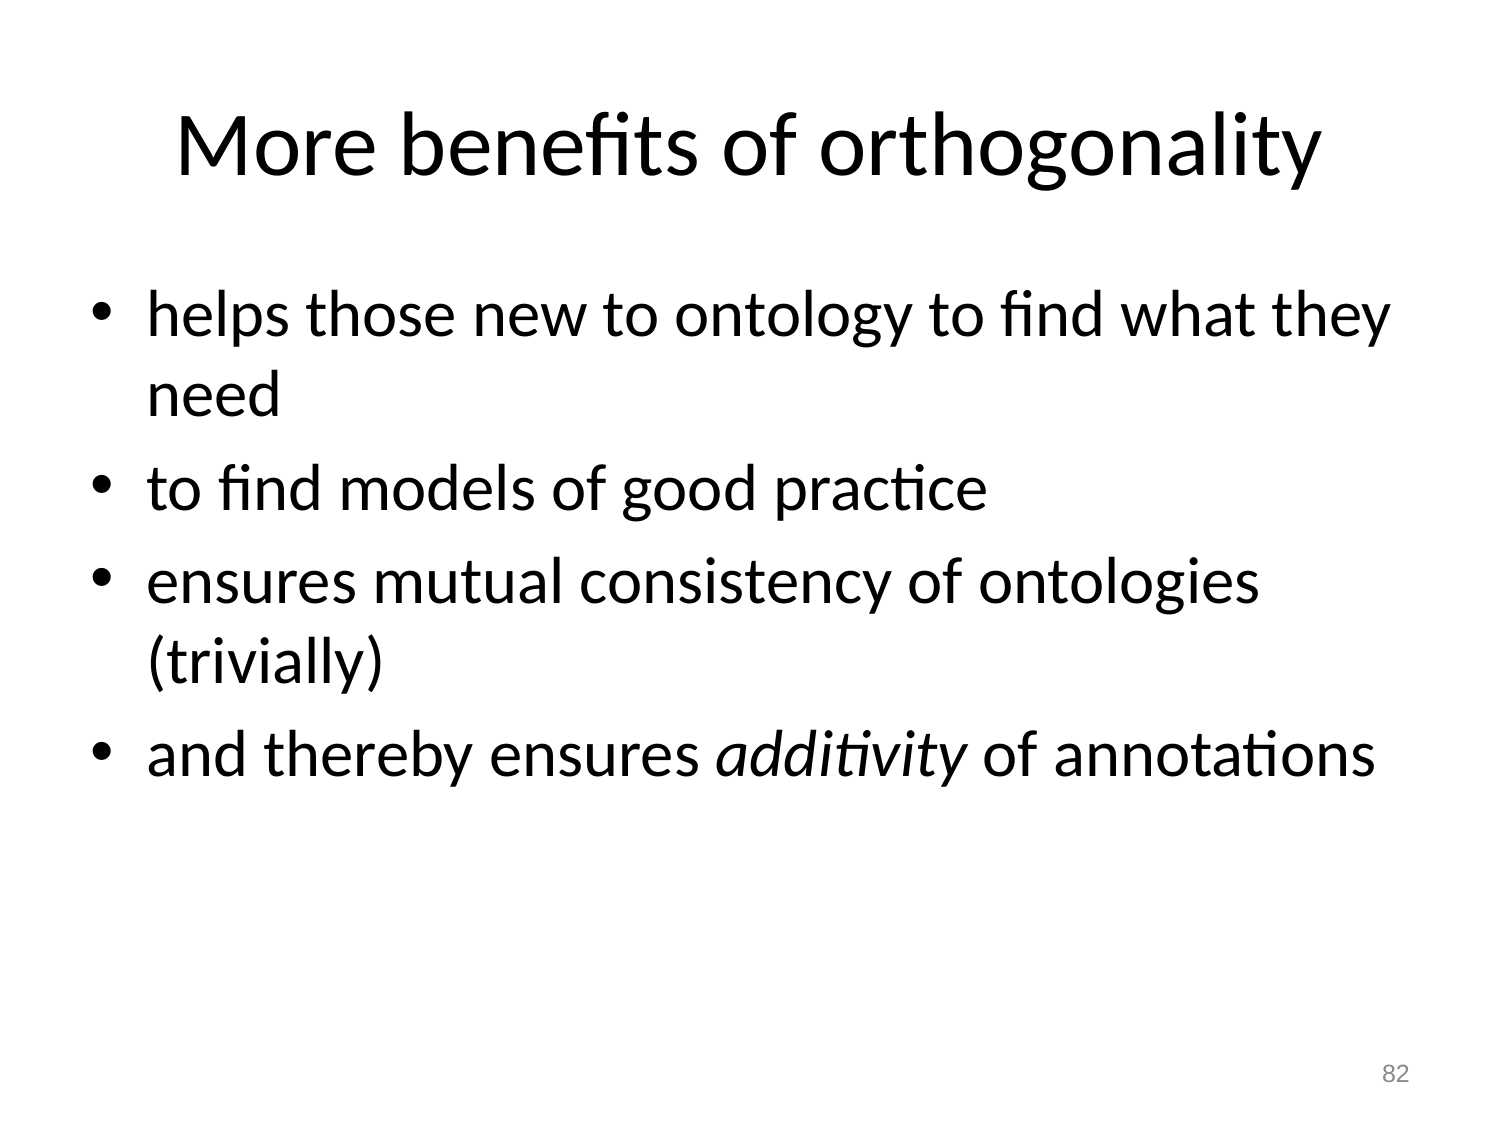

# More benefits of orthogonality
helps those new to ontology to find what they need
to find models of good practice
ensures mutual consistency of ontologies (trivially)
and thereby ensures additivity of annotations

82